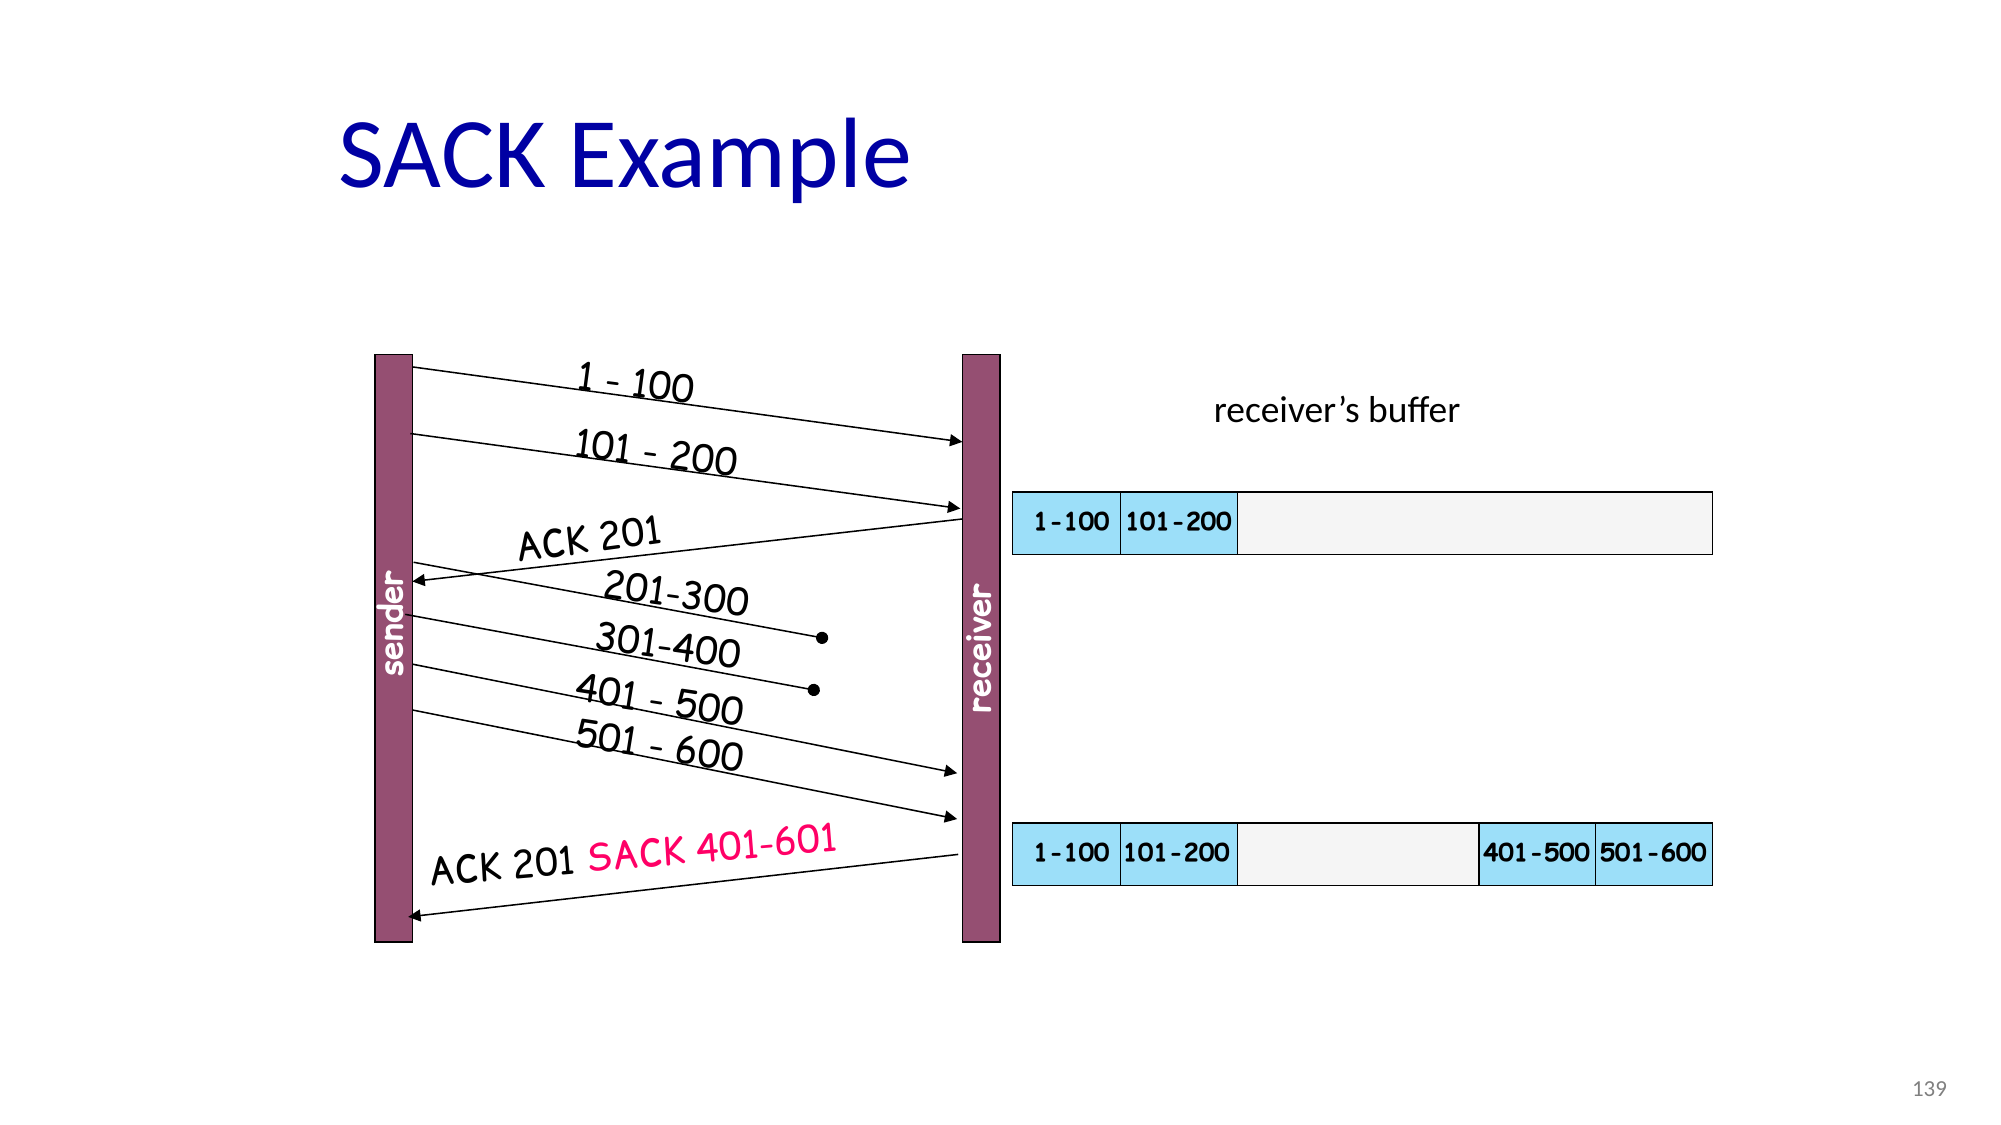

SACK Example

1 - 100

receiver’s buffer
101 - 200

1-100
101-200
ACK 201

201-300

sender
301-400

receiver
401 - 500

501 - 600

ACK 201 SACK 401-601

1-100
101-200

401-500
501-600
139